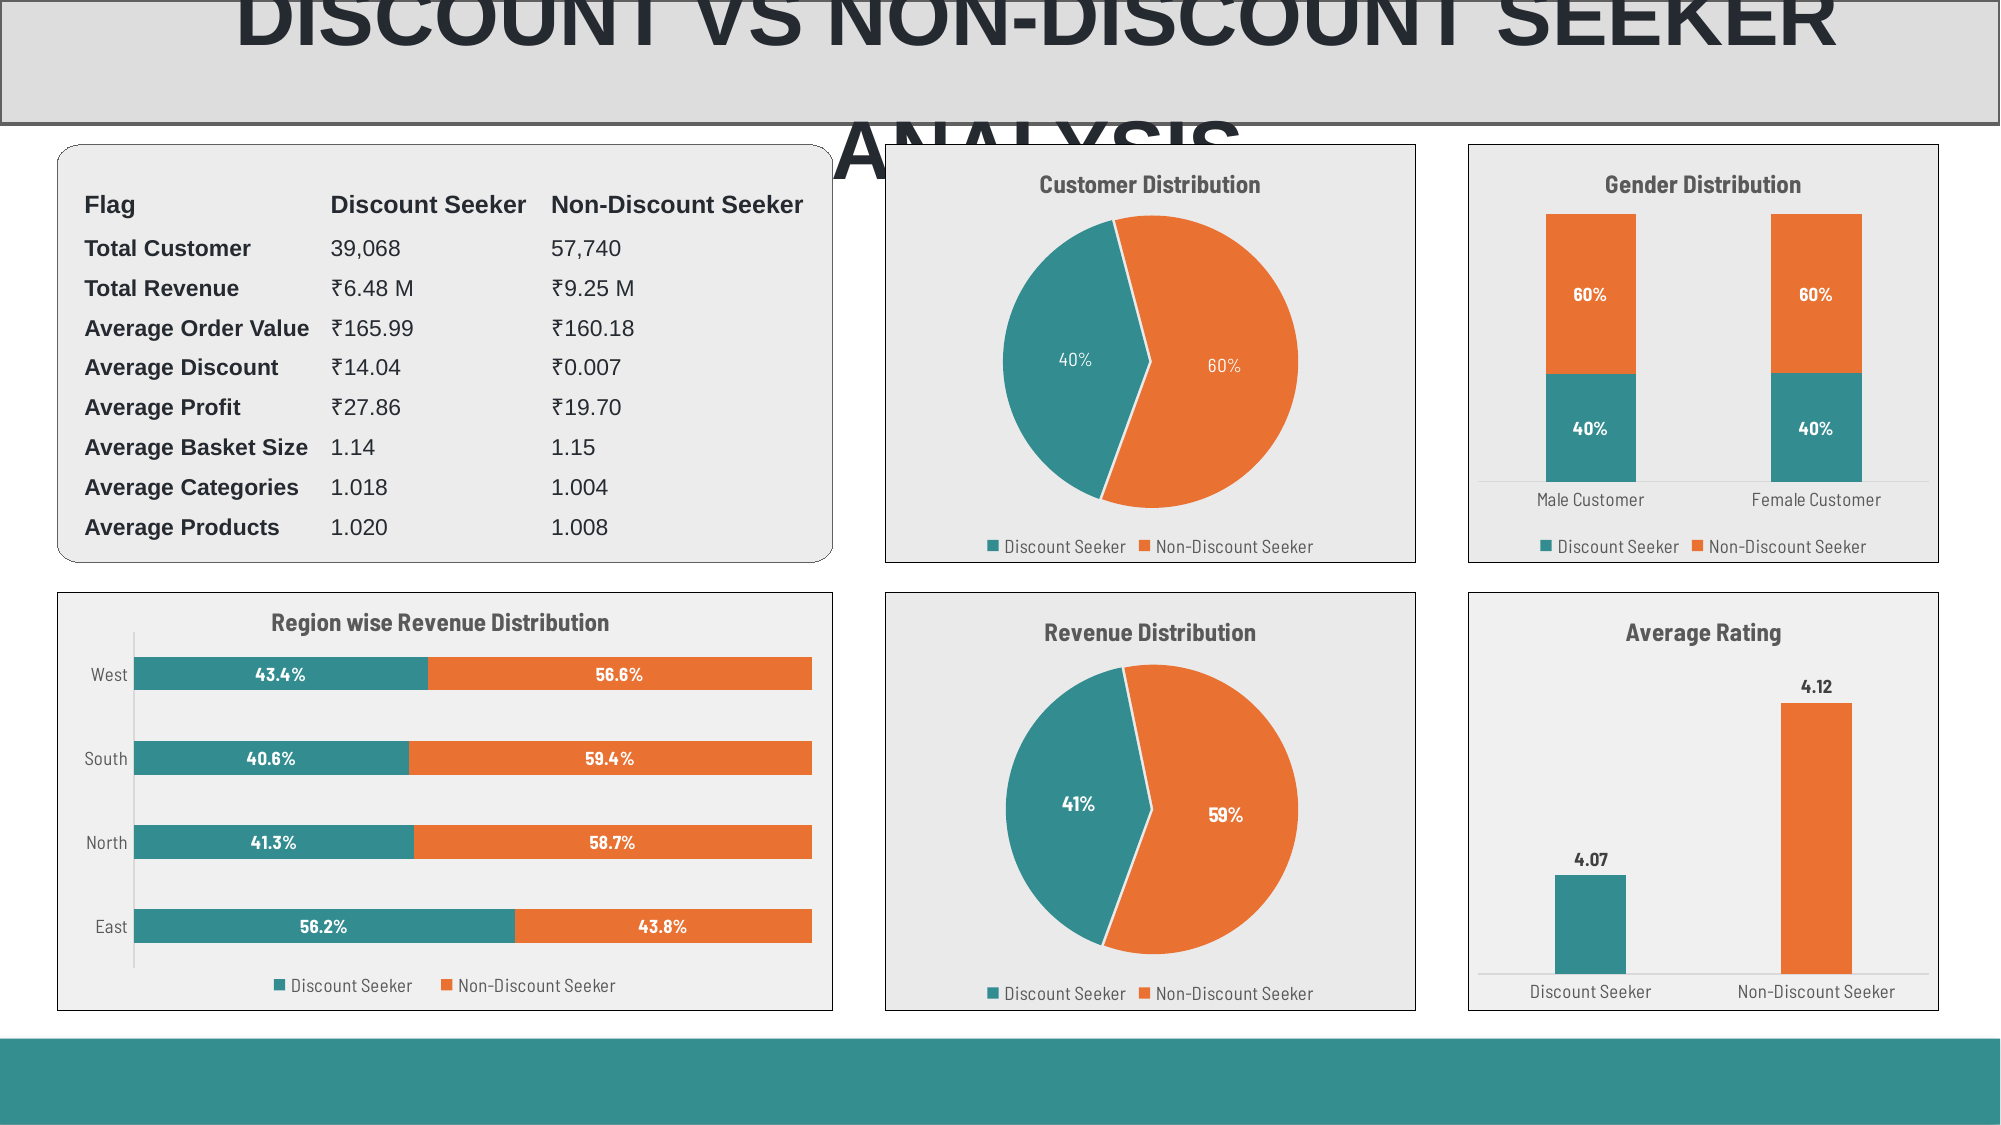

DISCOUNT VS NON-DISCOUNT SEEKER ANALYSIS

### Chart: Customer Distribution

| Category | Total Customer |
|---|---|
| Discount Seeker | 39068.0 |
| Non-Discount Seeker | 57740.0 |

### Chart: Gender Distribution

| Category | Discount Seeker | Non-Discount Seeker |
|---|---|---|
| Male Customer | 0.40194533872183025 | 0.5980546612781698 |
| Female Customer | 0.40425972489276735 | 0.5957402751072327 |
| Flag | Discount Seeker | Non-Discount Seeker |
| --- | --- | --- |
| Total Customer | 39,068 | 57,740 |
| Total Revenue | ₹6.48 M | ₹9.25 M |
| Average Order Value | ₹165.99 | ₹160.18 |
| Average Discount | ₹14.04 | ₹0.007 |
| Average Profit | ₹27.86 | ₹19.70 |
| Average Basket Size | 1.14 | 1.15 |
| Average Categories | 1.018 | 1.004 |
| Average Products | 1.020 | 1.008 |

### Chart: Region wise Revenue Distribution

| Category | Discount Seeker | Non-Discount Seeker |
|---|---|---|
| East | 0.5615684976691621 | 0.4384315023308379 |
| North | 0.4130688428593293 | 0.5869311571406707 |
| South | 0.4055774472739665 | 0.5944225527260334 |
| West | 0.4342205535721744 | 0.5657794464278257 |

### Chart: Revenue Distribution

| Category | Revenue |
|---|---|
| Discount Seeker | 6484903.90999997 |
| Non-Discount Seeker | 9248971.04999958 |

### Chart: Average Rating

| Category | Avg Rating |
|---|---|
| Discount Seeker | 4.068402 |
| Non-Discount Seeker | 4.118174 |